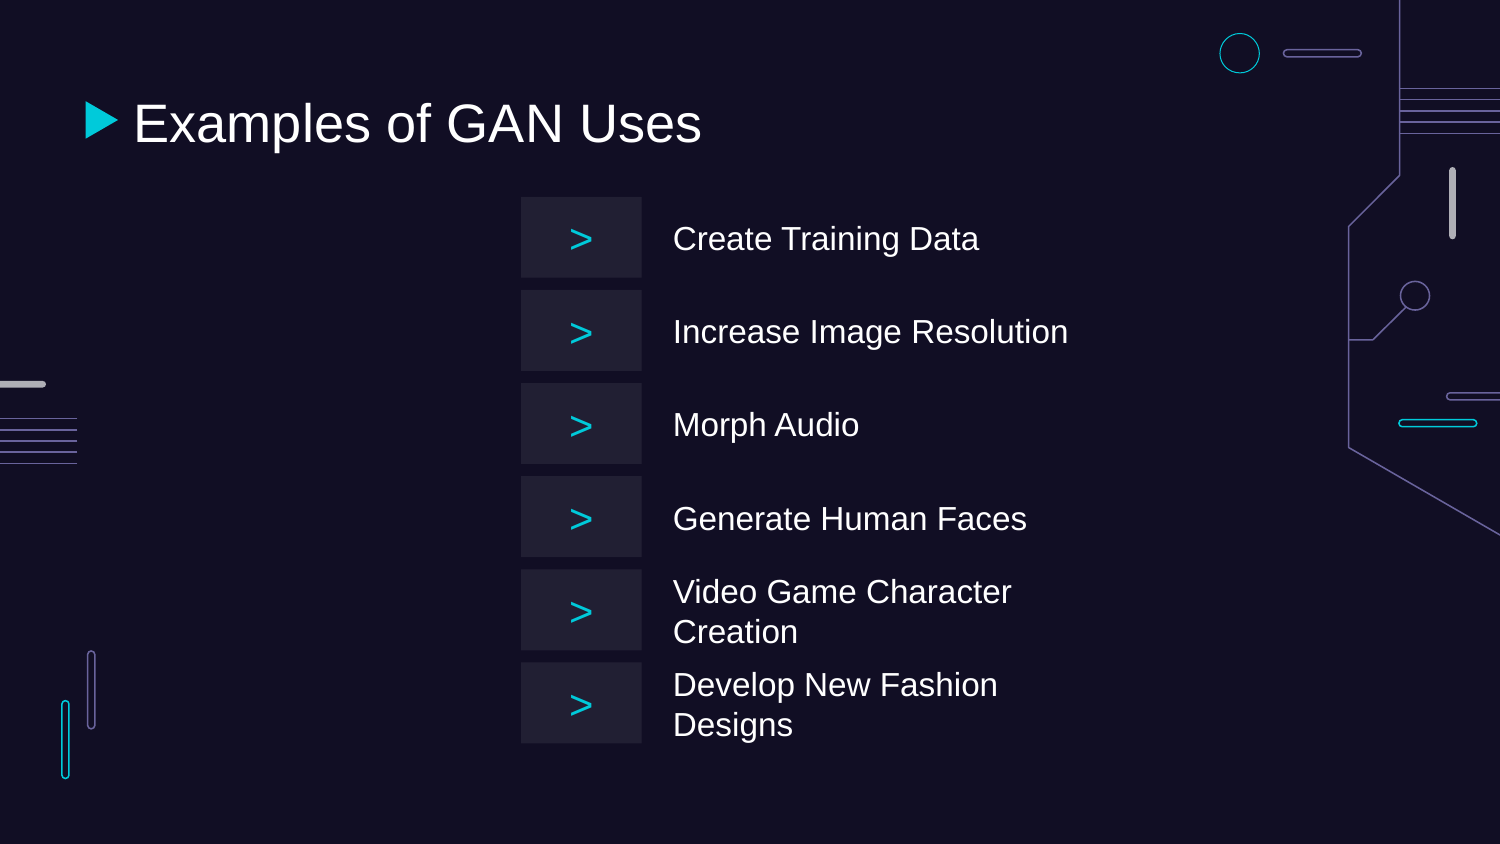

# Examples of GAN Uses
>
Create Training Data
>
Increase Image Resolution
>
Morph Audio
>
Generate Human Faces
>
Video Game Character Creation
>
Develop New Fashion Designs